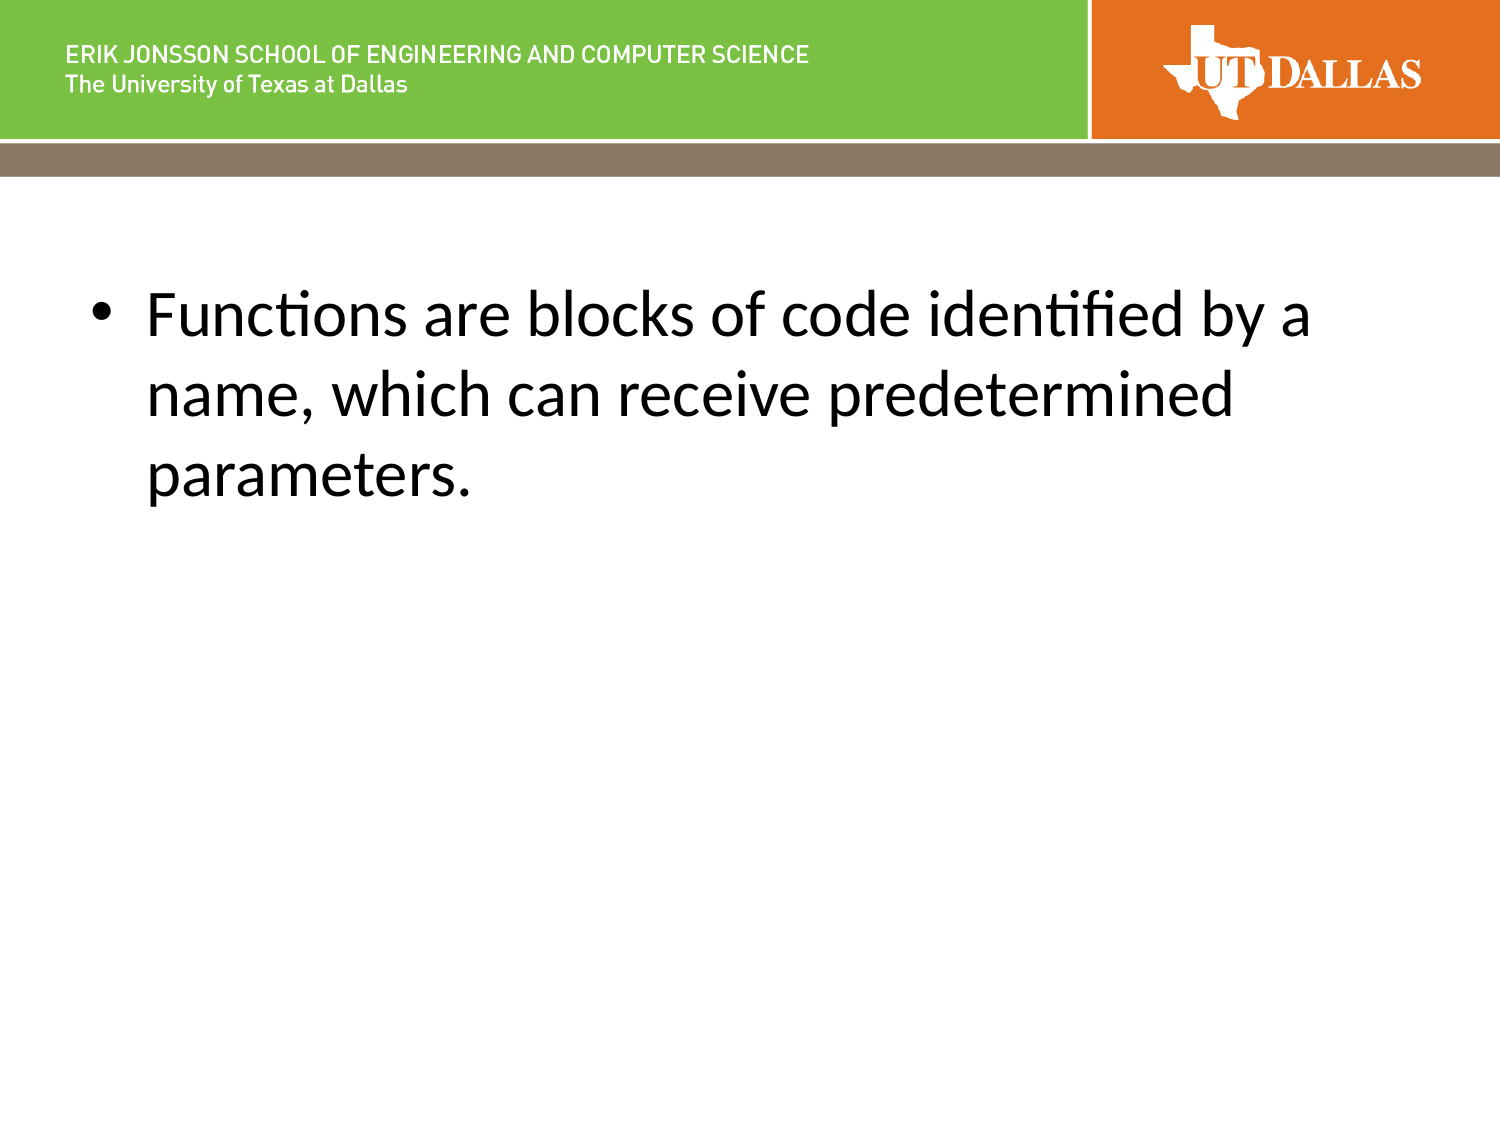

Functions are blocks of code identified by a name, which can receive predetermined parameters.